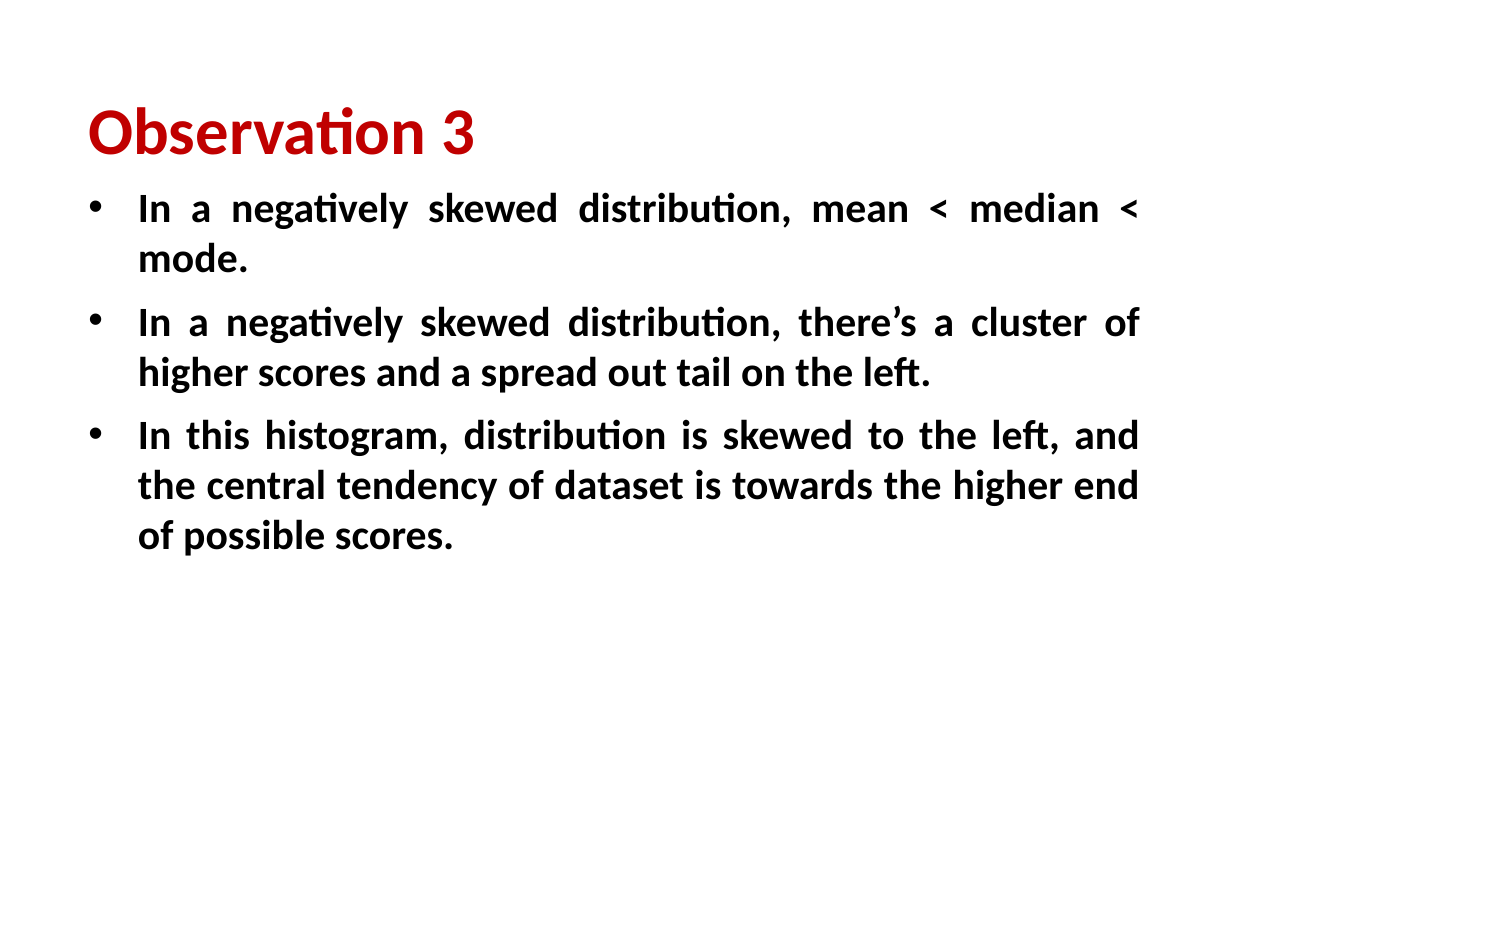

Observation 3
In a negatively skewed distribution, mean < median < mode.
In a negatively skewed distribution, there’s a cluster of higher scores and a spread out tail on the left.
In this histogram, distribution is skewed to the left, and the central tendency of dataset is towards the higher end of possible scores.